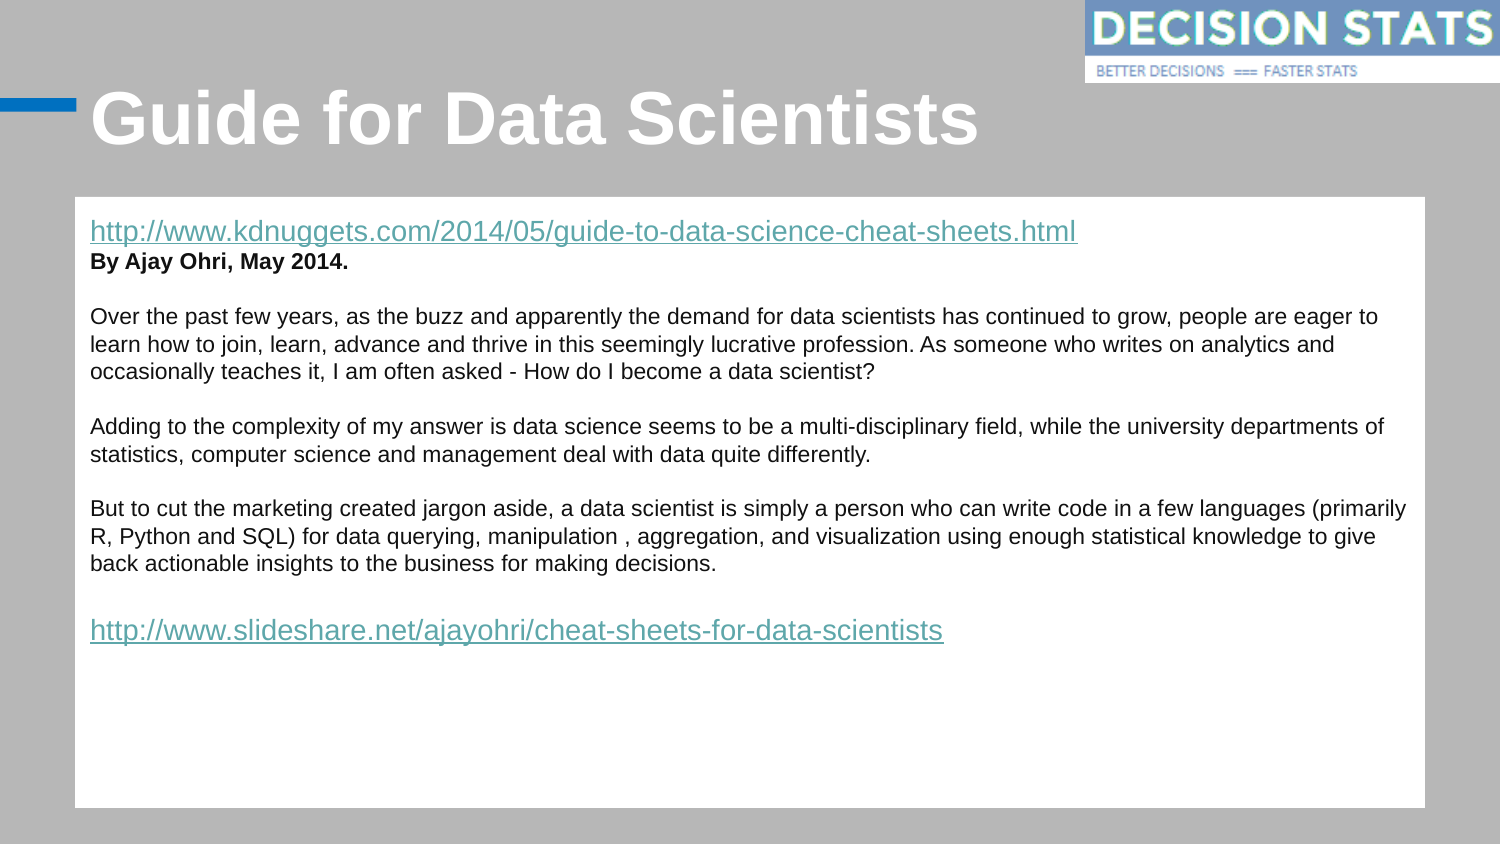

# Guide for Data Scientists
http://www.kdnuggets.com/2014/05/guide-to-data-science-cheat-sheets.html
By Ajay Ohri, May 2014.

Over the past few years, as the buzz and apparently the demand for data scientists has continued to grow, people are eager to learn how to join, learn, advance and thrive in this seemingly lucrative profession. As someone who writes on analytics and occasionally teaches it, I am often asked - How do I become a data scientist?

Adding to the complexity of my answer is data science seems to be a multi-disciplinary field, while the university departments of statistics, computer science and management deal with data quite differently.

But to cut the marketing created jargon aside, a data scientist is simply a person who can write code in a few languages (primarily R, Python and SQL) for data querying, manipulation , aggregation, and visualization using enough statistical knowledge to give back actionable insights to the business for making decisions.

http://www.slideshare.net/ajayohri/cheat-sheets-for-data-scientists